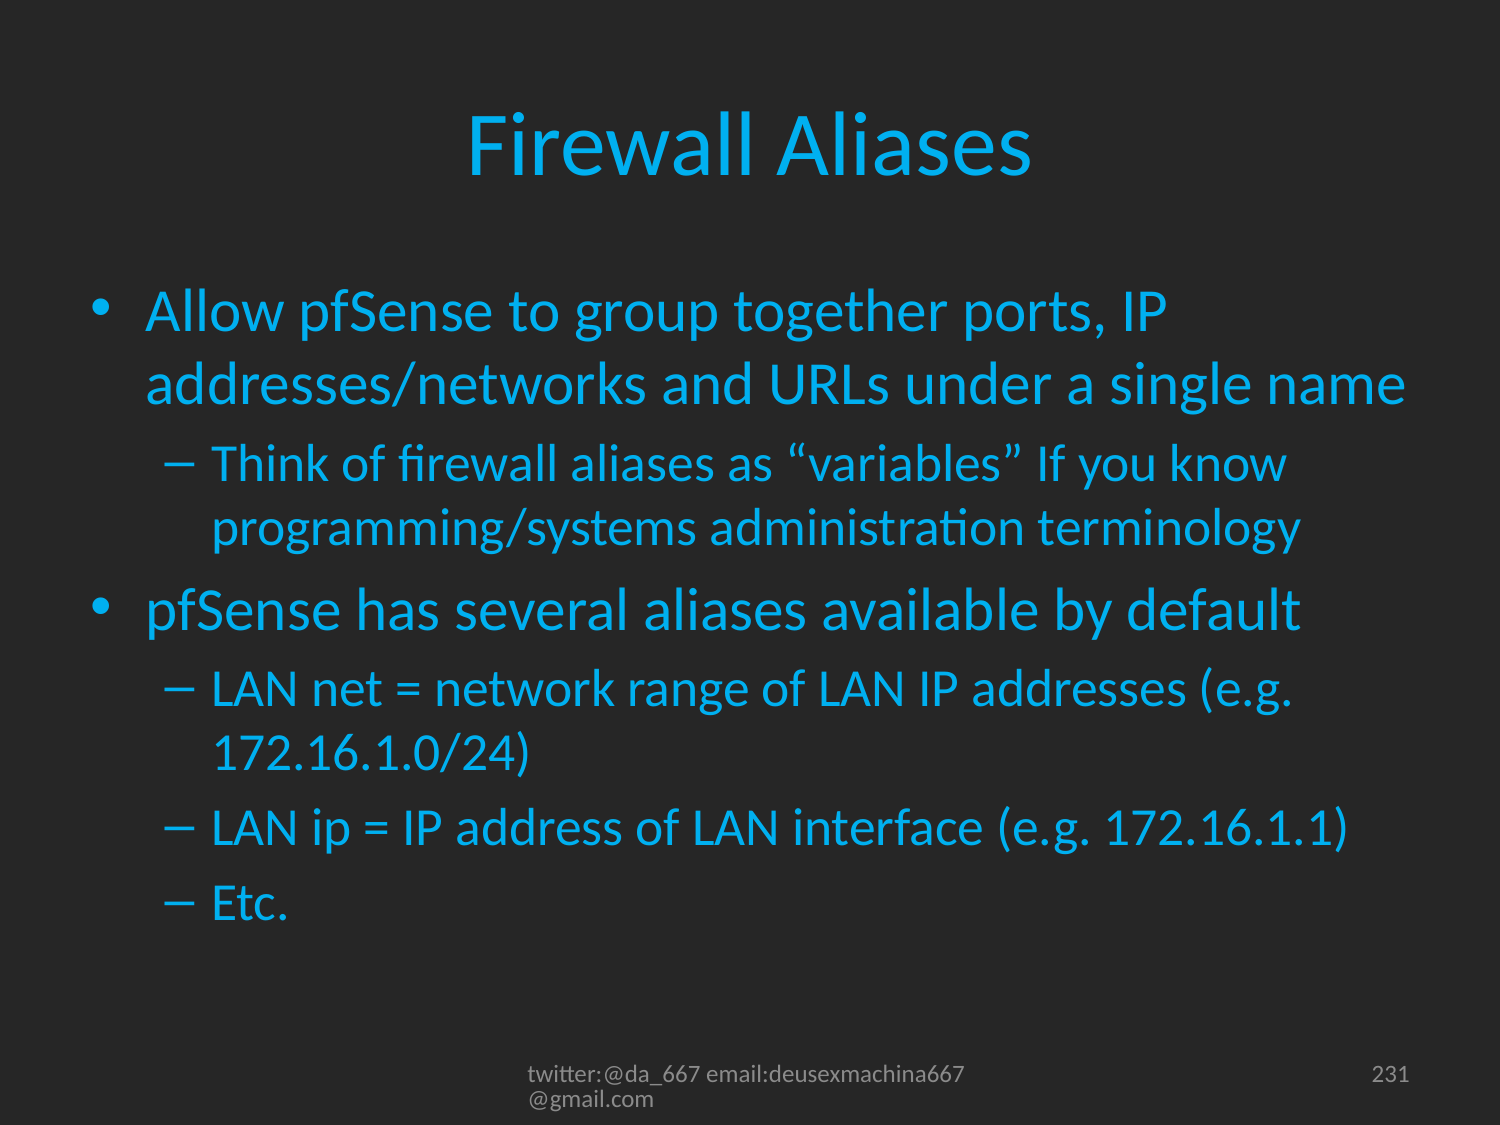

# Firewall Aliases
Allow pfSense to group together ports, IP addresses/networks and URLs under a single name
Think of firewall aliases as “variables” If you know programming/systems administration terminology
pfSense has several aliases available by default
LAN net = network range of LAN IP addresses (e.g. 172.16.1.0/24)
LAN ip = IP address of LAN interface (e.g. 172.16.1.1)
Etc.

twitter:@da_667 email:deusexmachina667@gmail.com
231